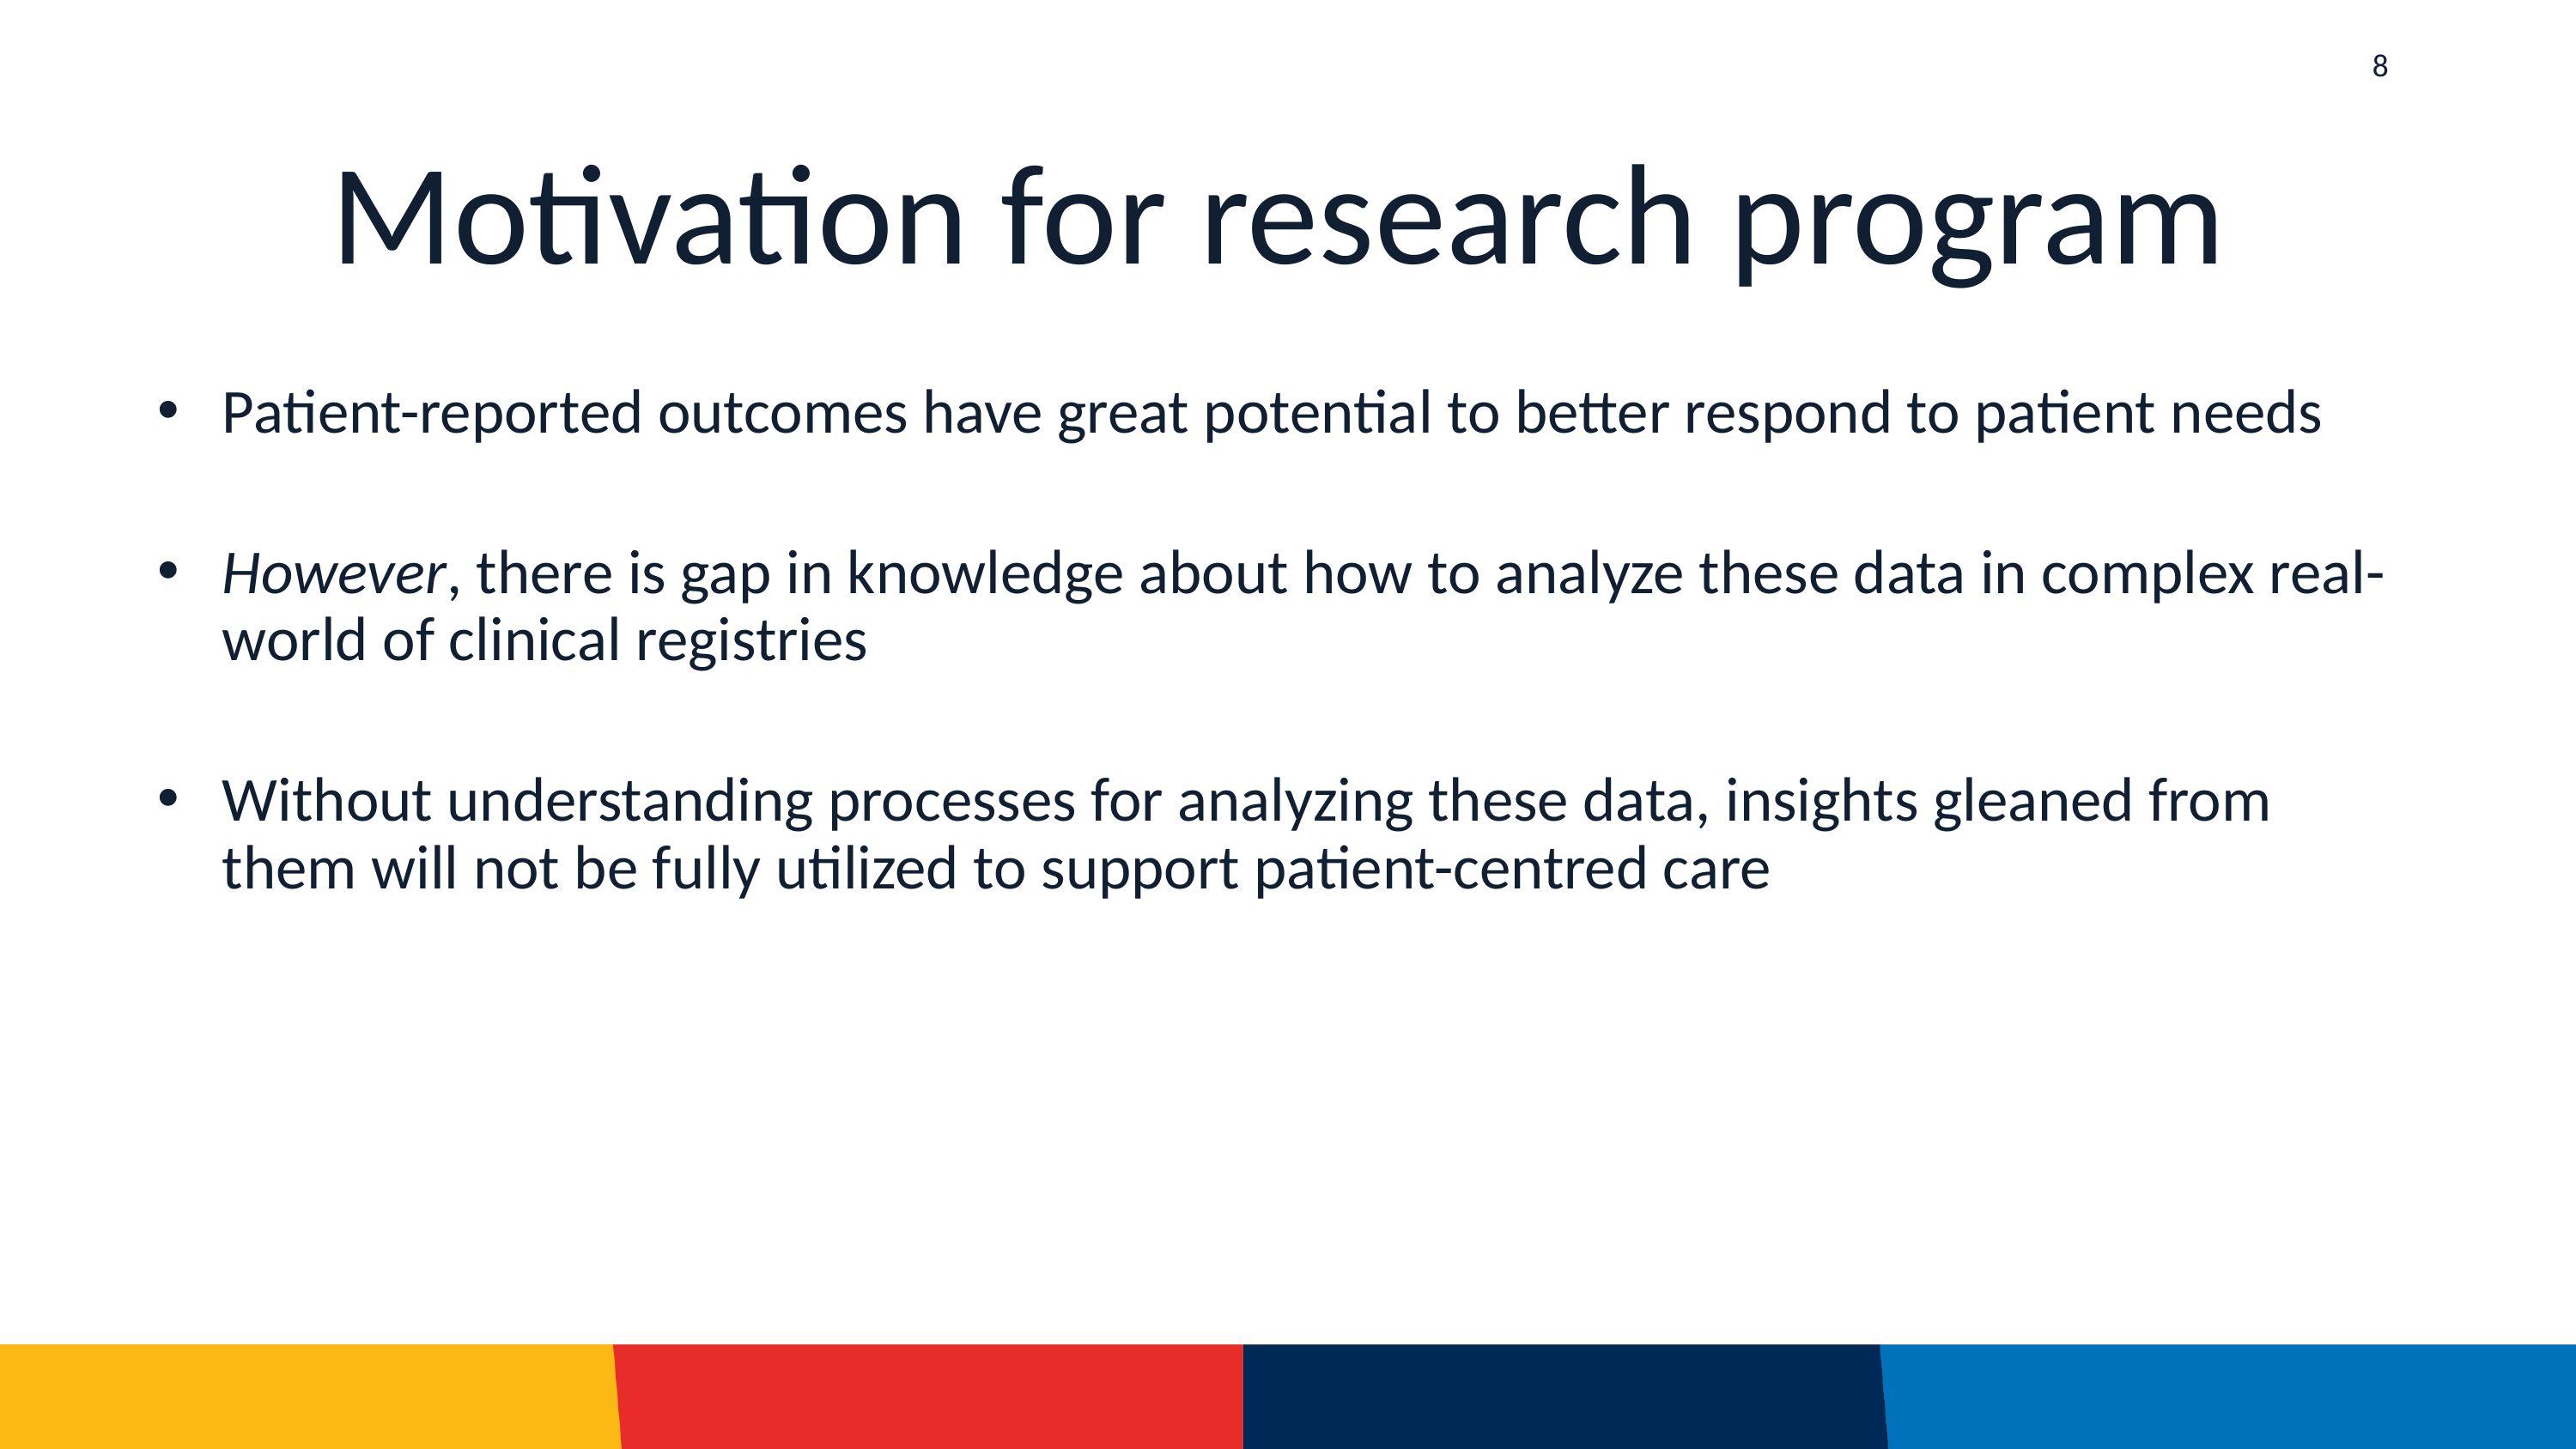

8
# Motivation for research program
Patient-reported outcomes have great potential to better respond to patient needs

However, there is gap in knowledge about how to analyze these data in complex real-world of clinical registries

Without understanding processes for analyzing these data, insights gleaned from them will not be fully utilized to support patient-centred care